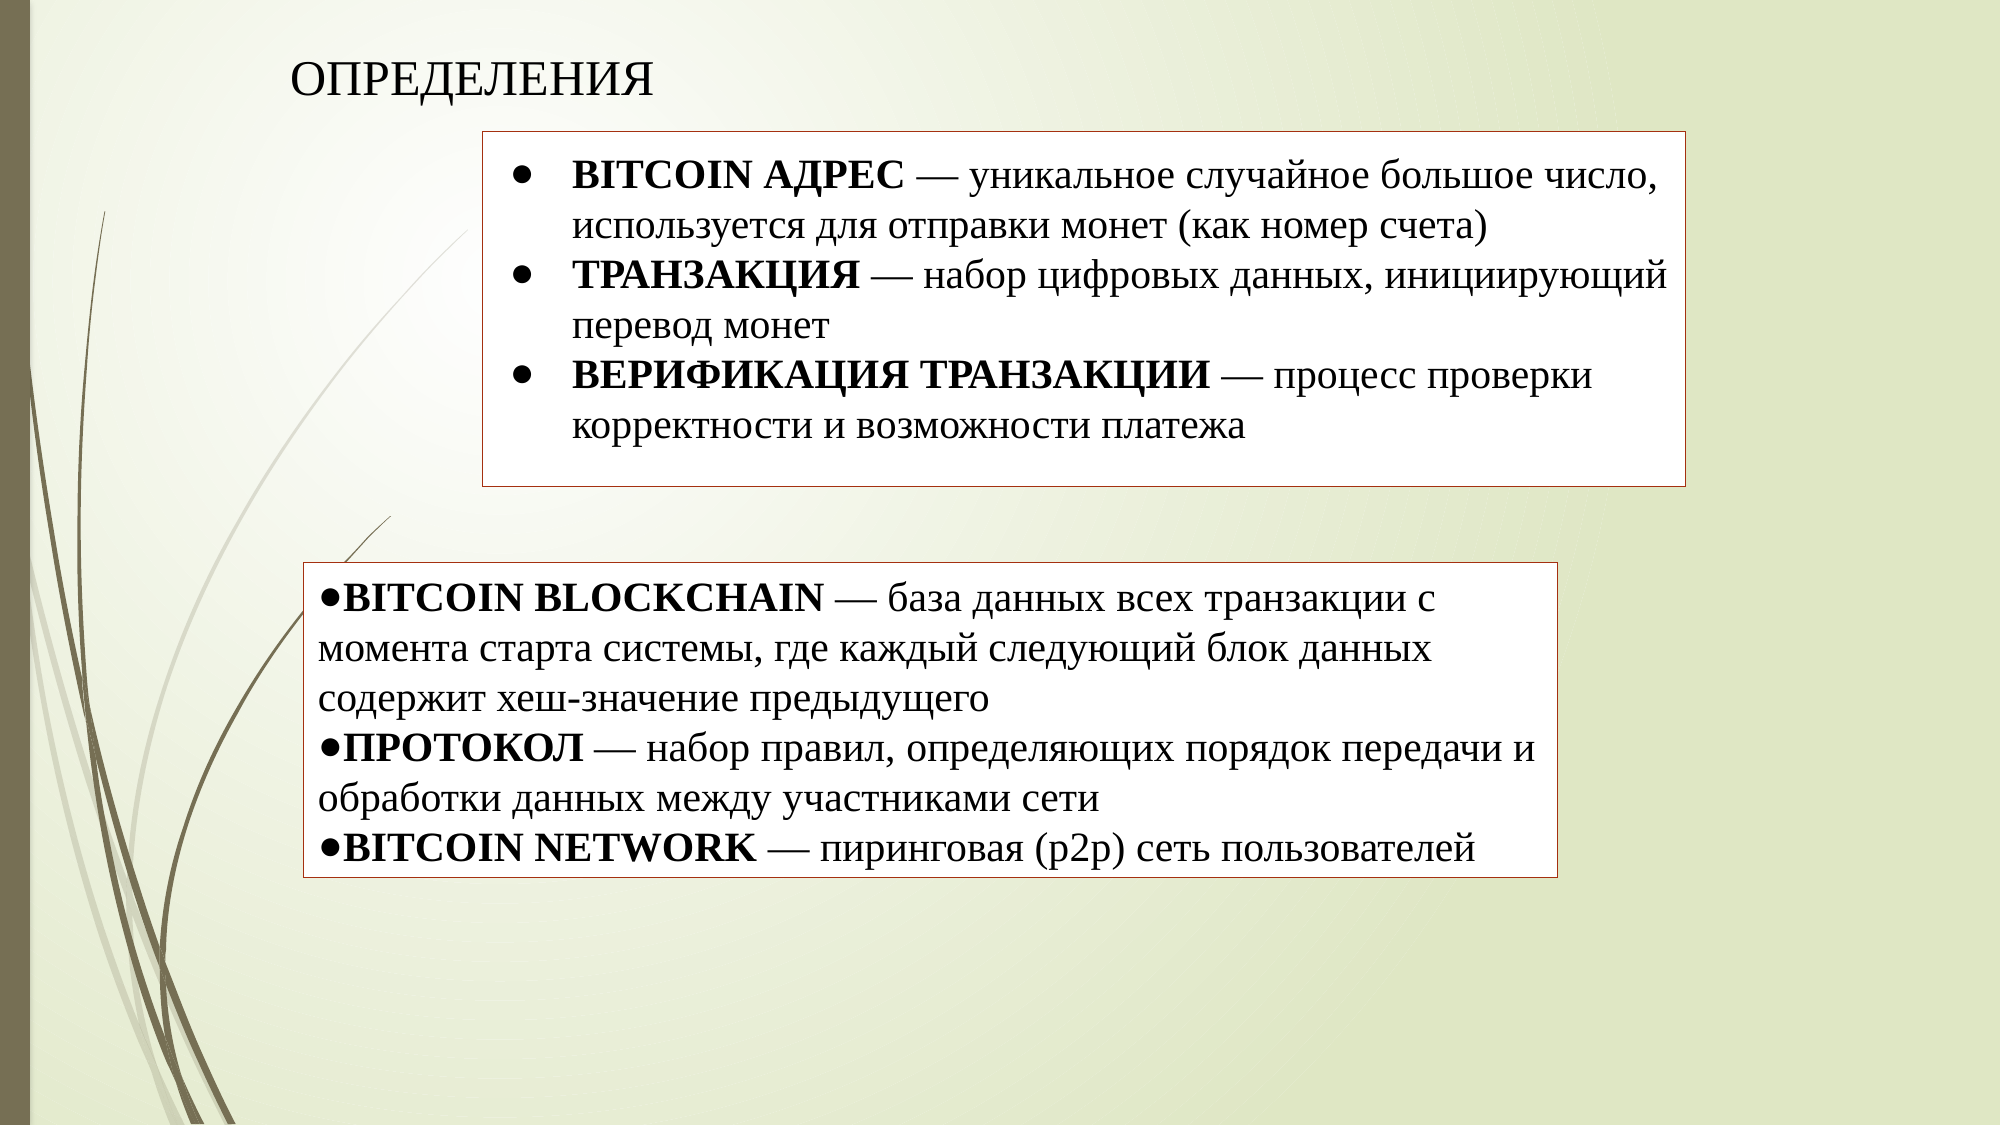

ОПРЕДЕЛЕНИЯ
BITCOIN АДРЕС — уникальное случайное большое число, используется для отправки монет (как номер счета)
ТРАНЗАКЦИЯ — набор цифровых данных, инициирующий перевод монет
ВЕРИФИКАЦИЯ ТРАНЗАКЦИИ — процесс проверки корректности и возможности платежа
BITCOIN BLOCKCHAIN — база данных всех транзакции с момента старта системы, где каждый следующий блок данных содержит хеш-значение предыдущего
ПРОТОКОЛ — набор правил, определяющих порядок передачи и обработки данных между участниками сети
BITCOIN NETWORK — пиринговая (p2p) сеть пользователей